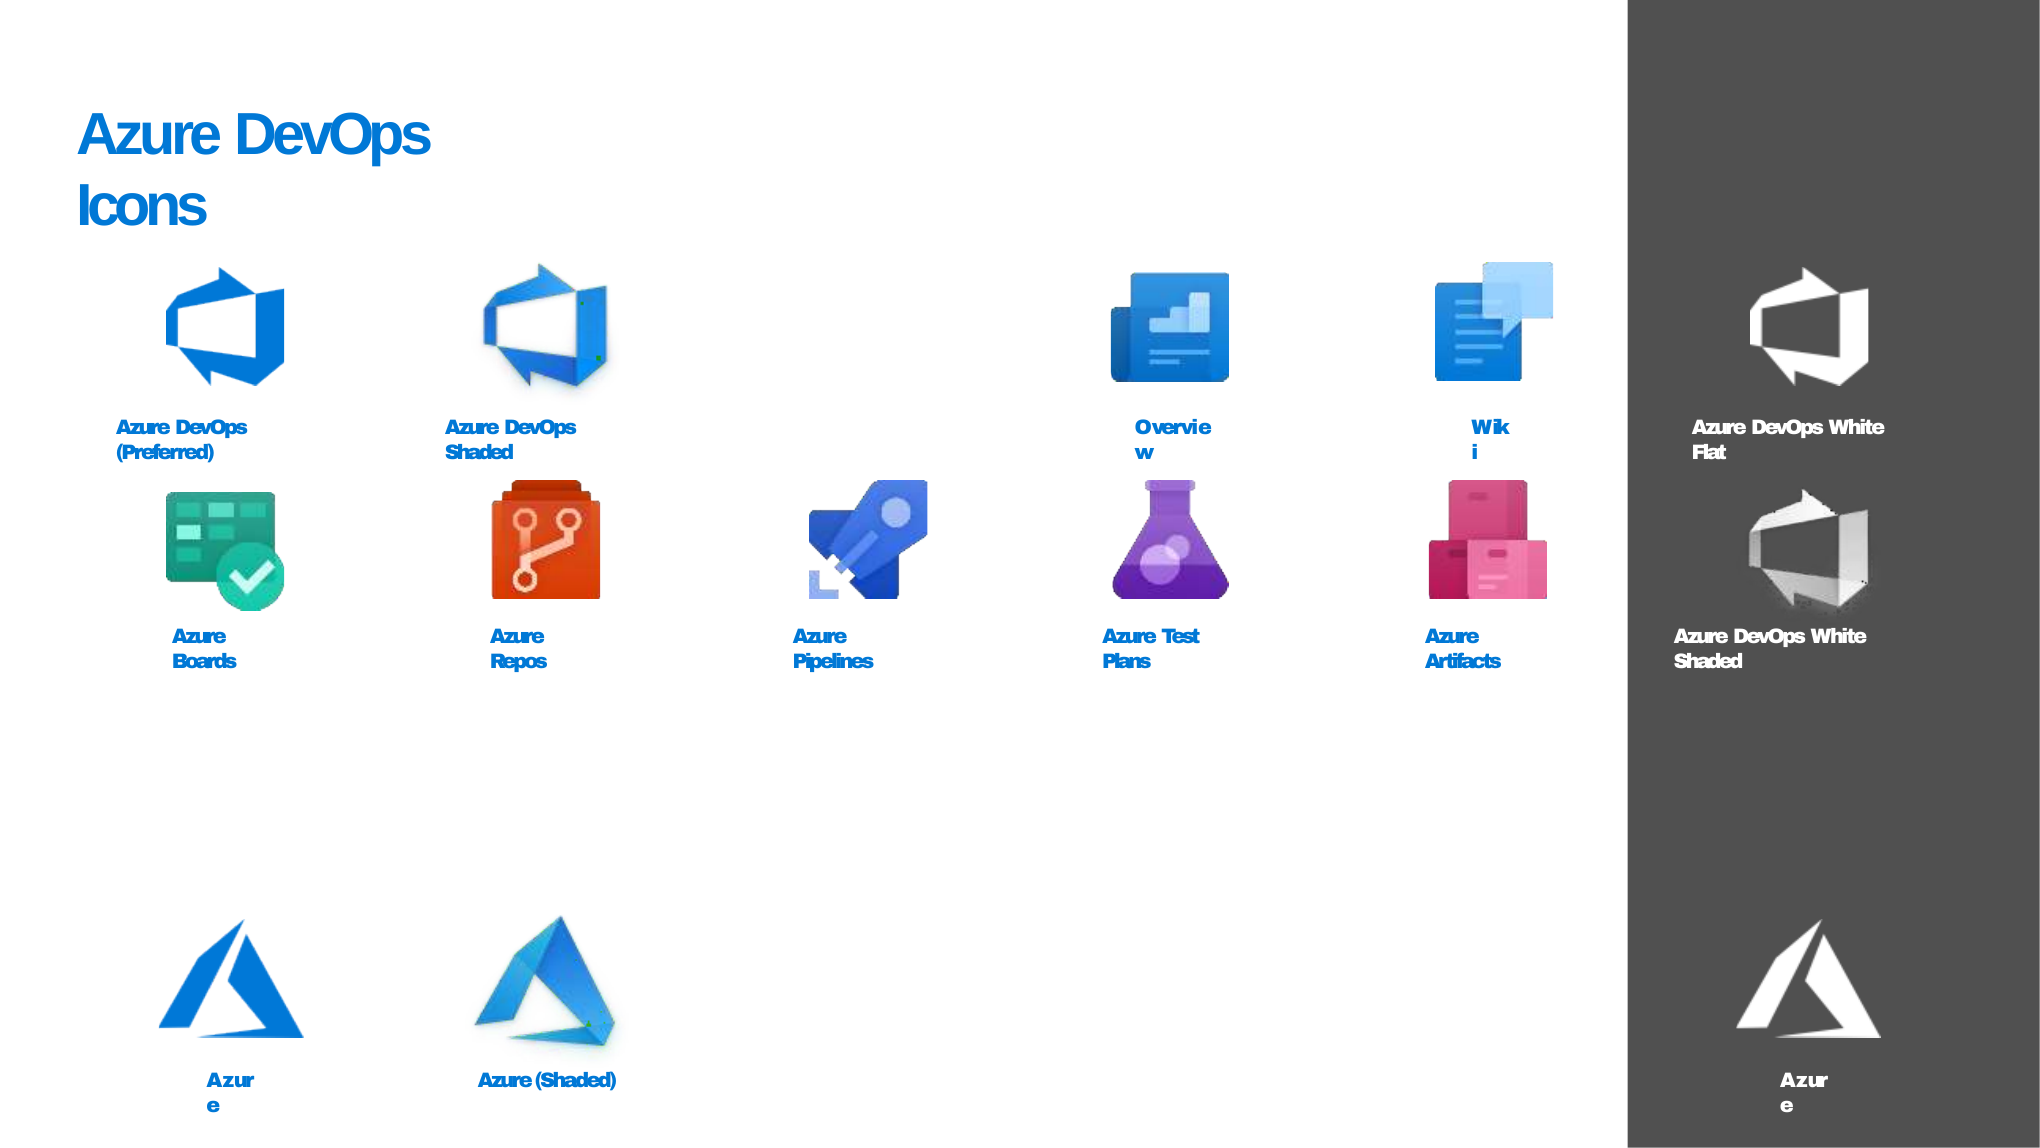

Azure DevOps Icons

Azure DevOps (Preferred)
Azure DevOps Shaded
Overview
Wiki
Azure DevOps White Flat

Azure Boards
Azure Repos
Azure Pipelines
Azure Test Plans
Azure Artifacts
Azure DevOps White Shaded

Azure
Azure (Shaded)
Azure